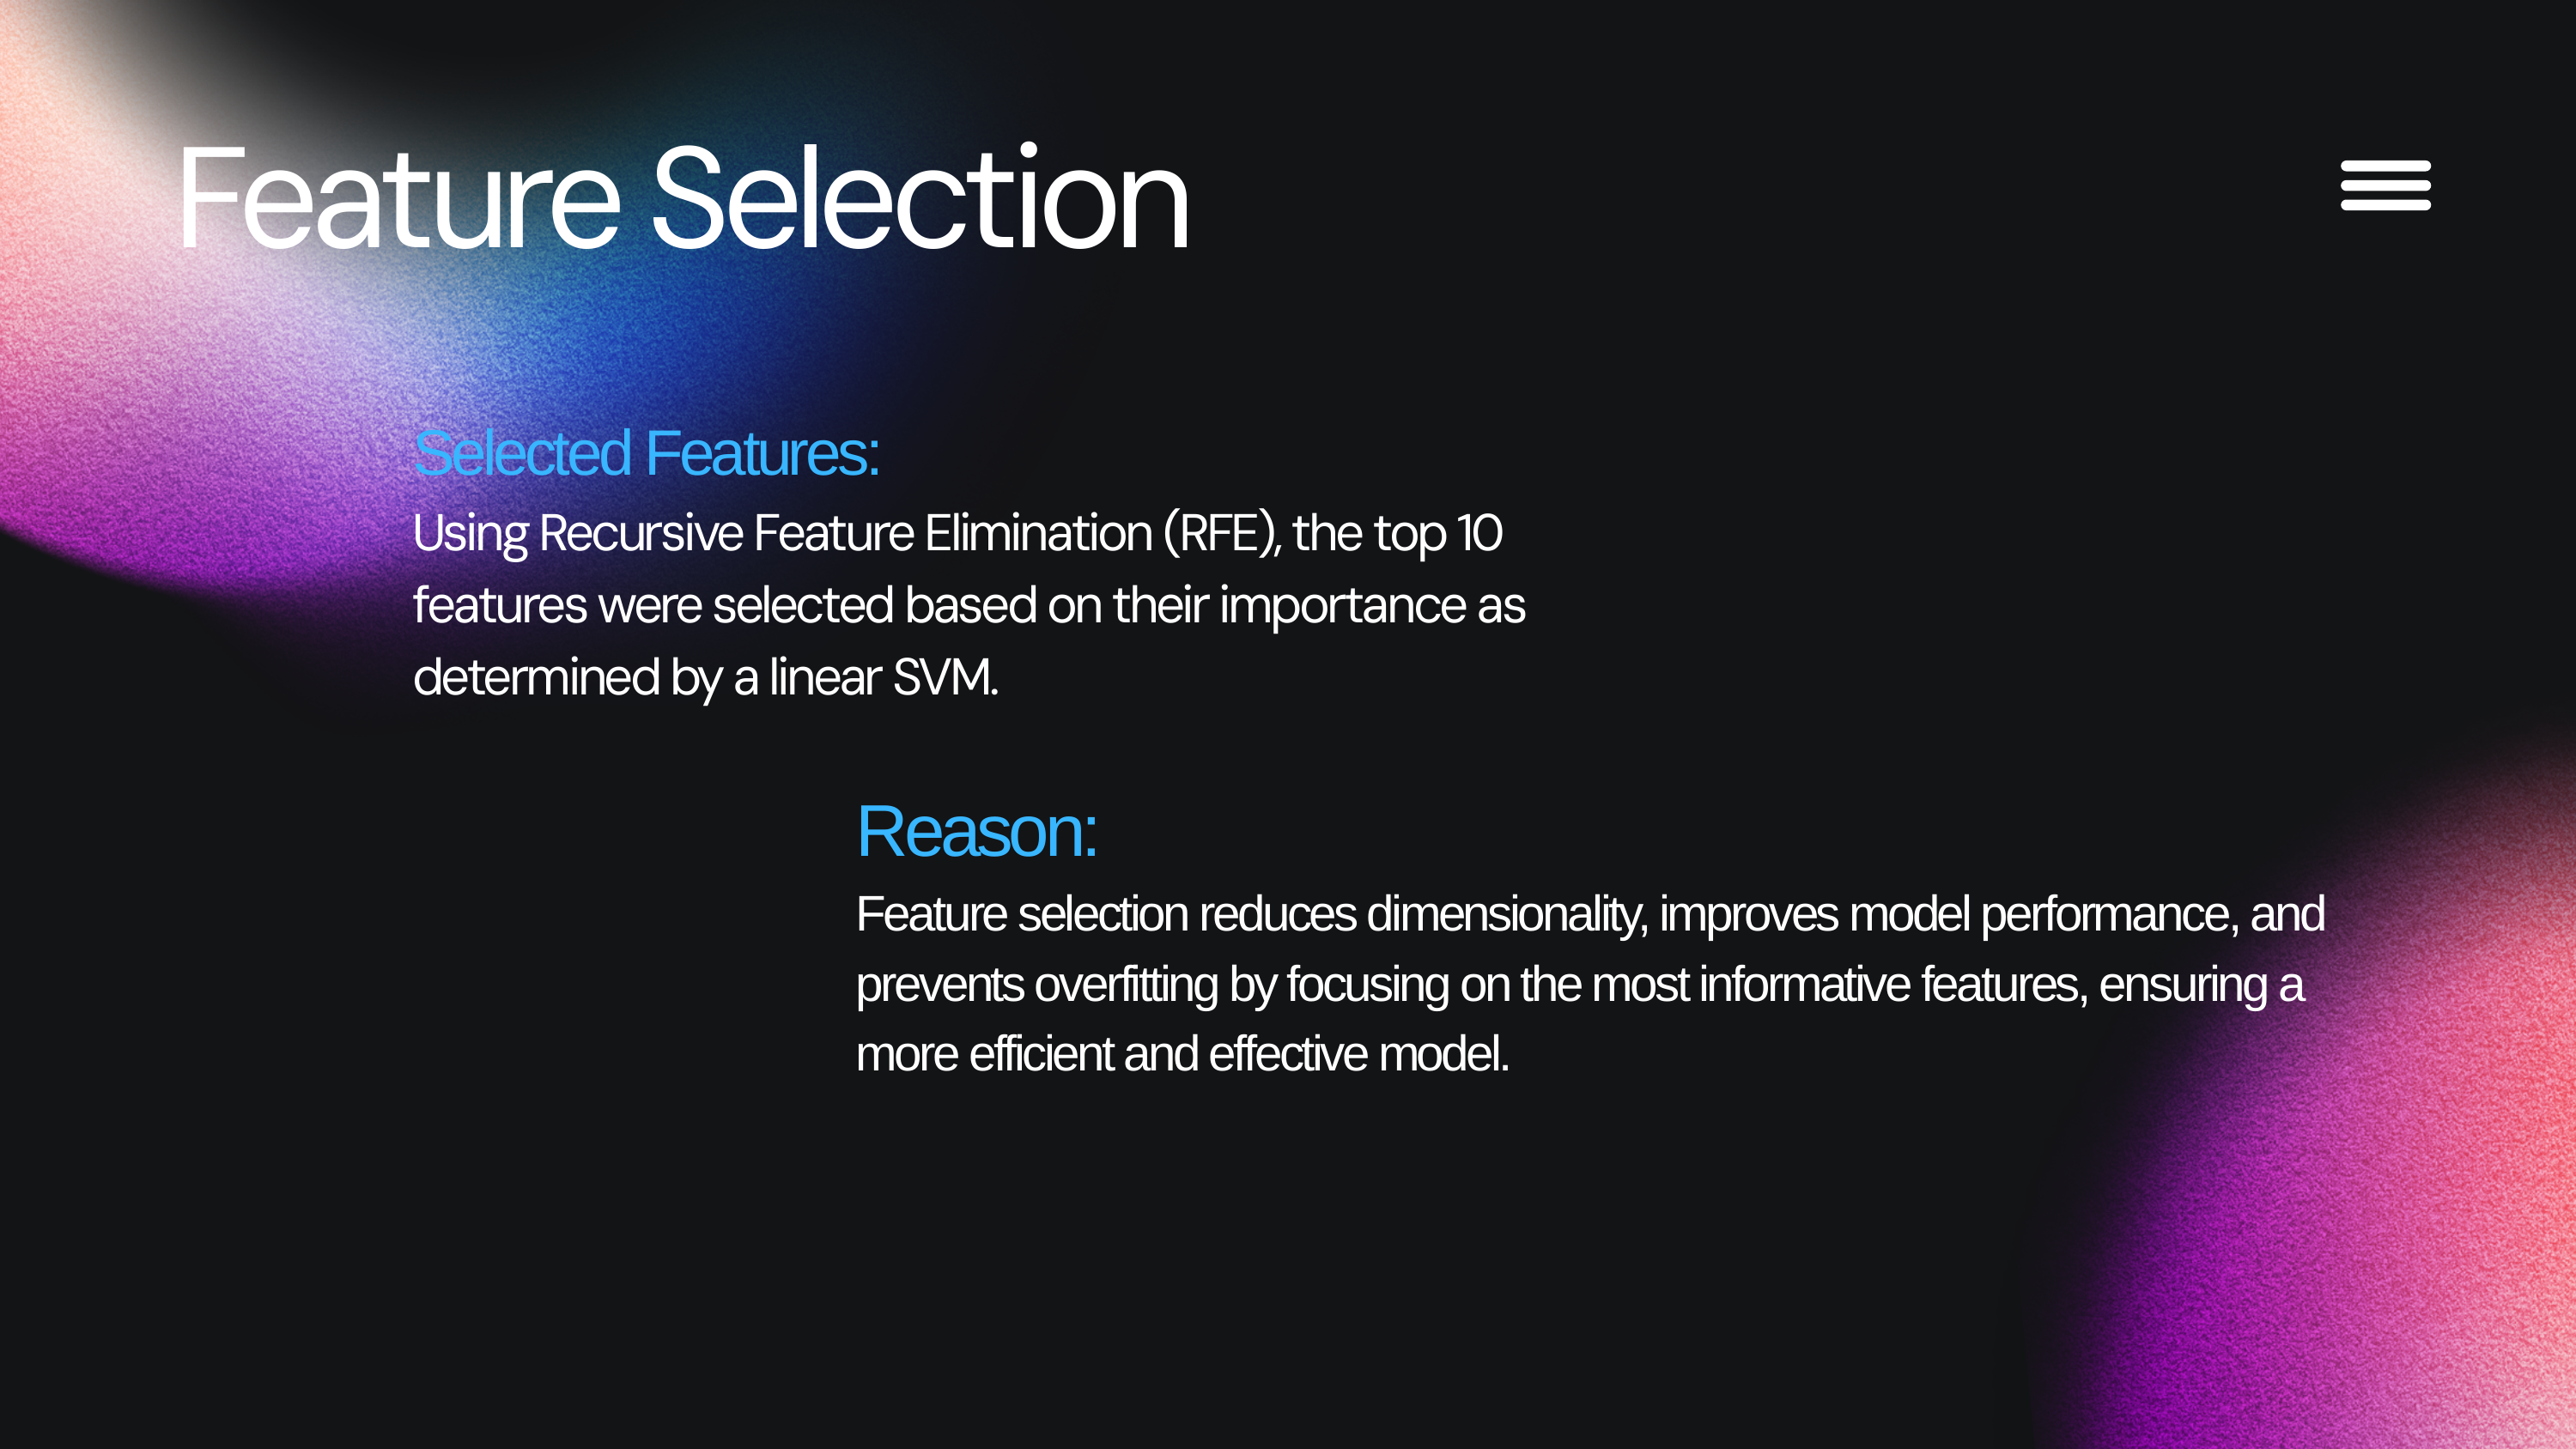

Feature Selection

Selected Features:
Using Recursive Feature Elimination (RFE), the top 10 features were selected based on their importance as determined by a linear SVM.

Reason:
Feature selection reduces dimensionality, improves model performance, and prevents overfitting by focusing on the most informative features, ensuring a more efficient and effective model.​